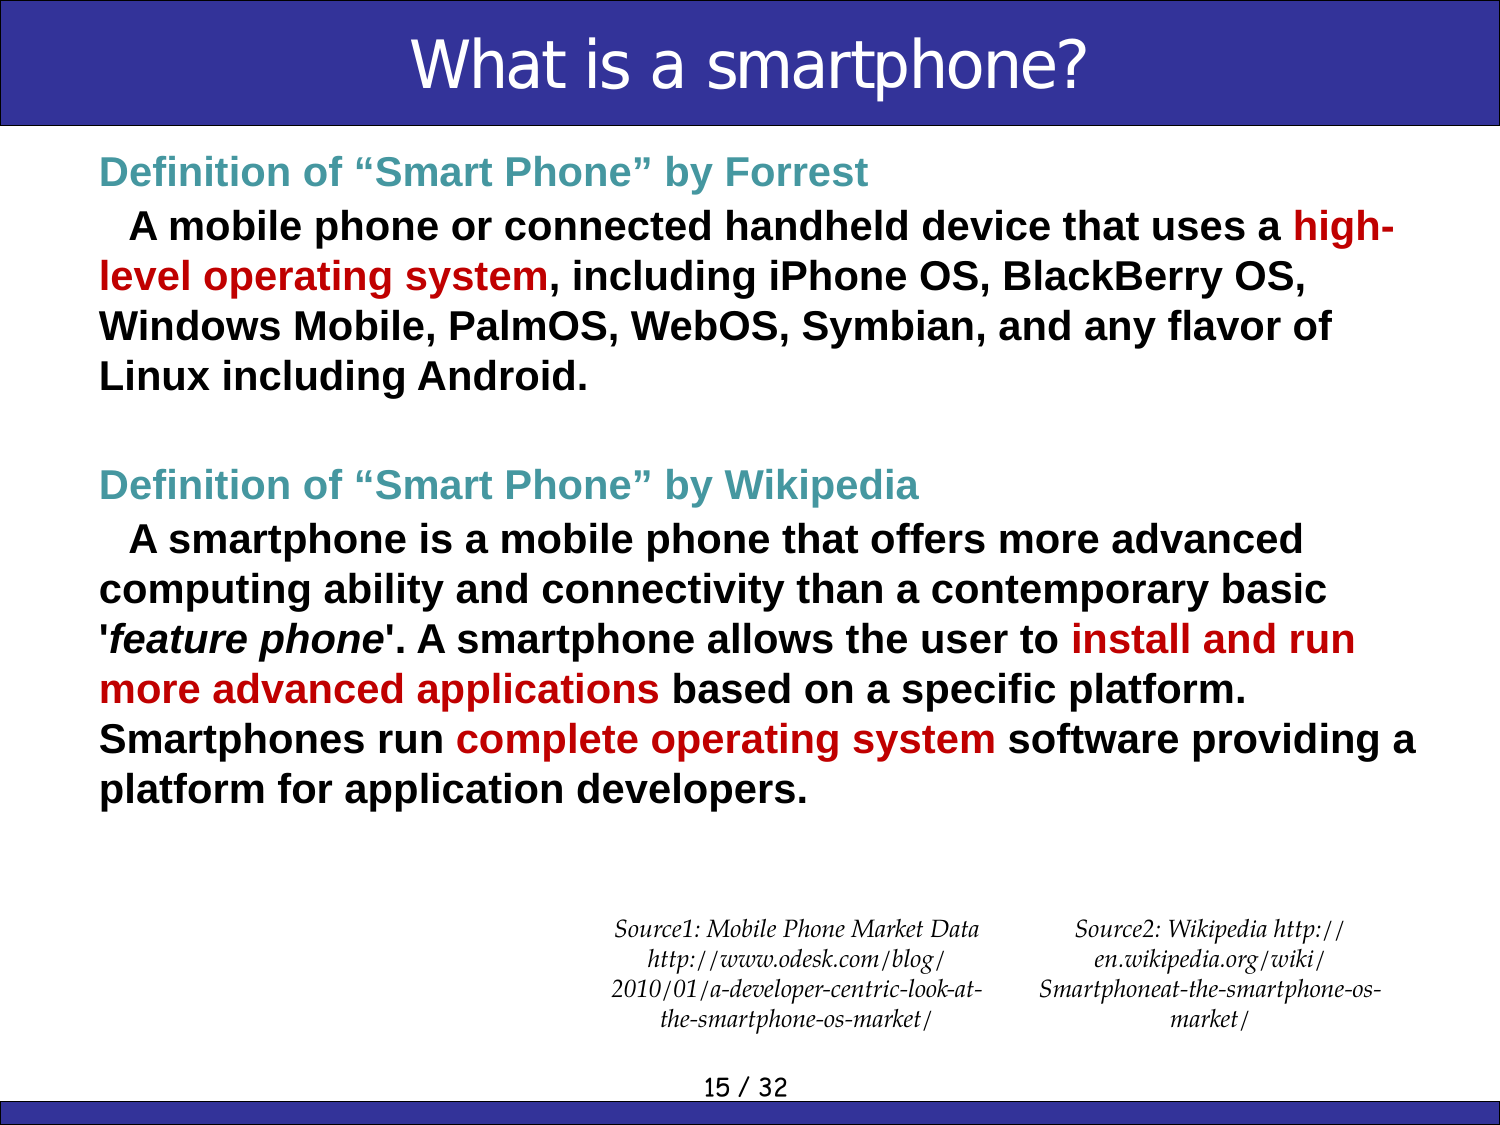

# What is a smartphone?
Definition of “Smart Phone” by Forrest
A mobile phone or connected handheld device that uses a high-level operating system, including iPhone OS, BlackBerry OS, Windows Mobile, PalmOS, WebOS, Symbian, and any flavor of Linux including Android.

Definition of “Smart Phone” by Wikipedia
A smartphone is a mobile phone that offers more advanced computing ability and connectivity than a contemporary basic 'feature phone'. A smartphone allows the user to install and run more advanced applications based on a specific platform. Smartphones run complete operating system software providing a platform for application developers.
Source1: Mobile Phone Market Data http://www.odesk.com/blog/2010/01/a-developer-centric-look-at-the-smartphone-os-market/
Source2: Wikipedia http://en.wikipedia.org/wiki/Smartphoneat-the-smartphone-os-market/
15 / 32